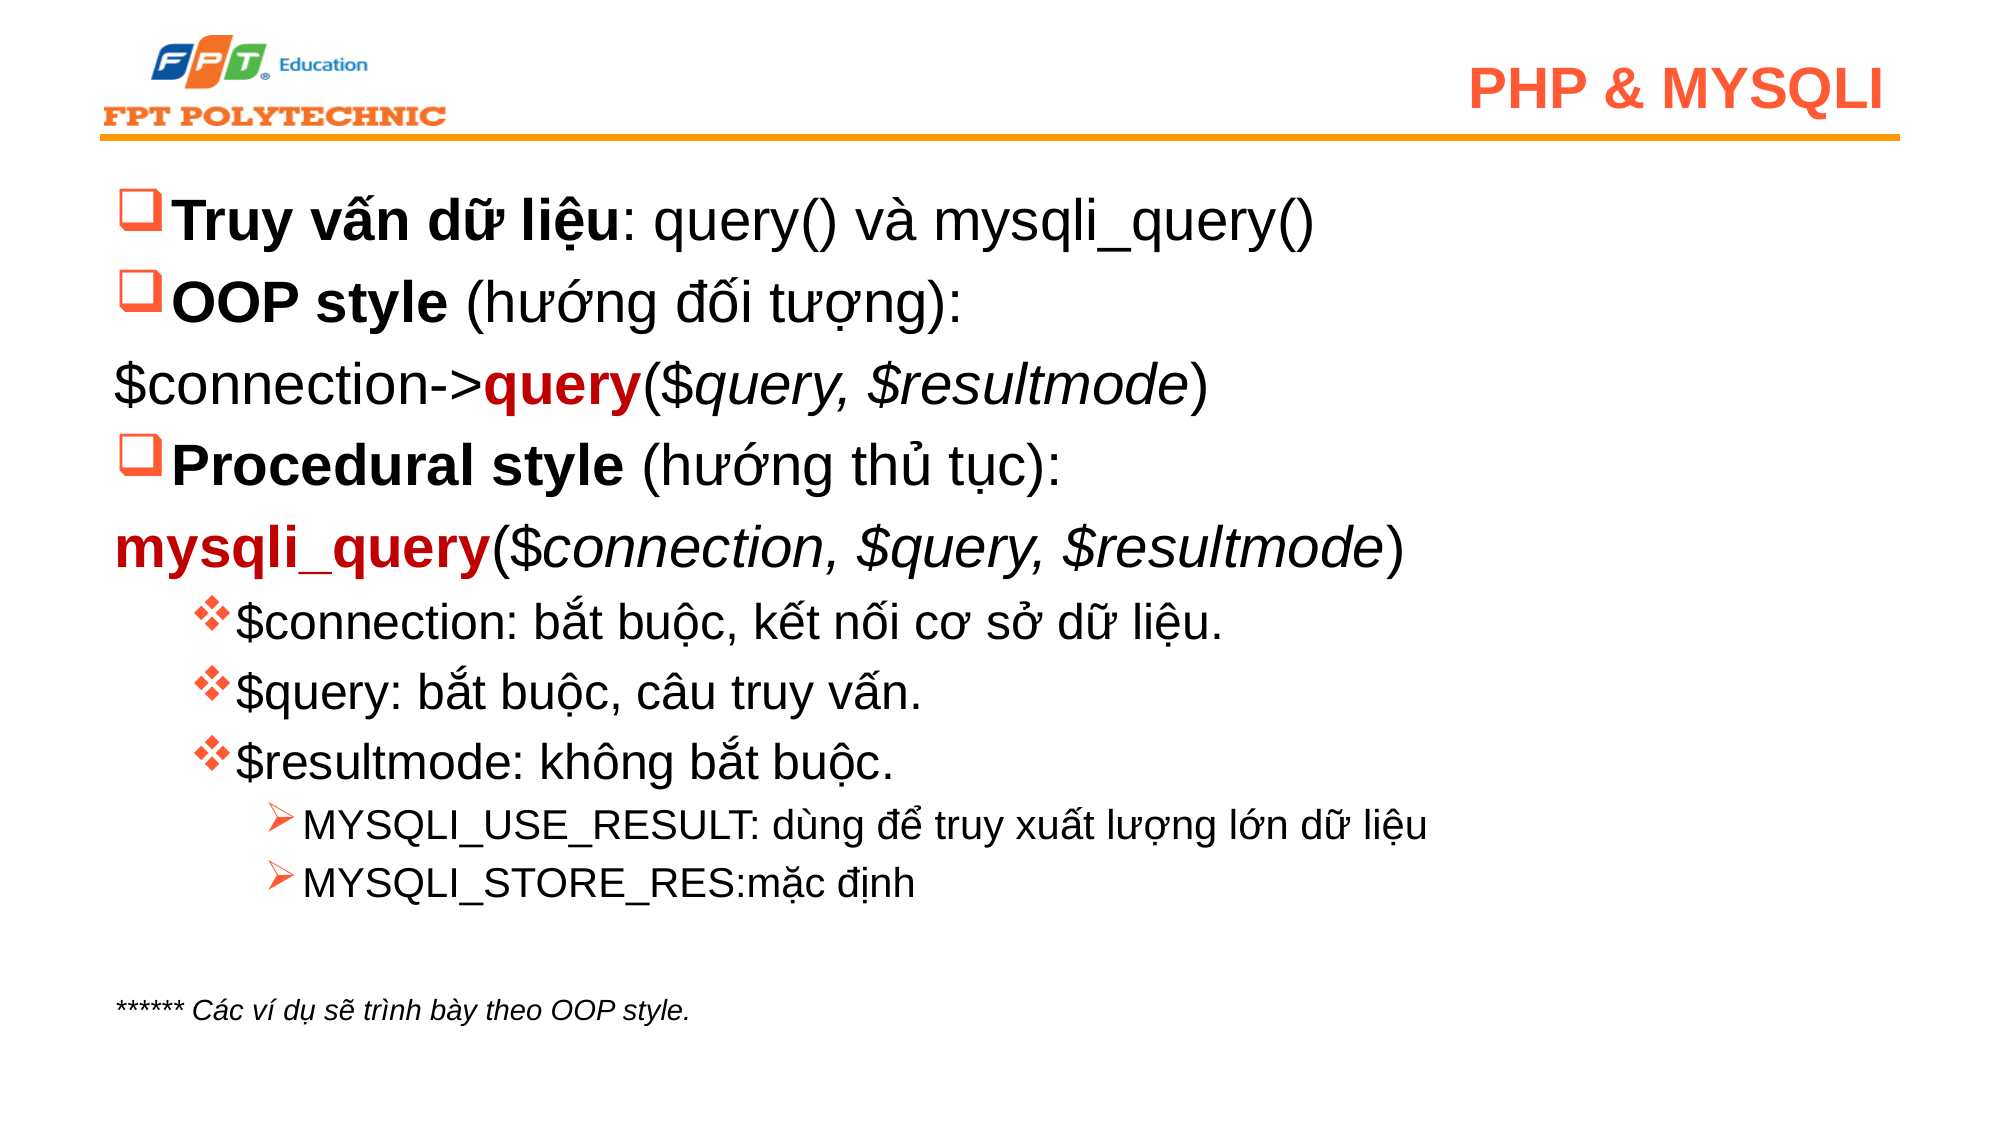

# PHP & MySQLi
Truy vấn dữ liệu: query() và mysqli_query()
OOP style (hướng đối tượng):
$connection->query($query, $resultmode)
Procedural style (hướng thủ tục):
mysqli_query($connection, $query, $resultmode)
$connection: bắt buộc, kết nối cơ sở dữ liệu.
$query: bắt buộc, câu truy vấn.
$resultmode: không bắt buộc.
MYSQLI_USE_RESULT: dùng để truy xuất lượng lớn dữ liệu
MYSQLI_STORE_RES:mặc định

****** Các ví dụ sẽ trình bày theo OOP style.